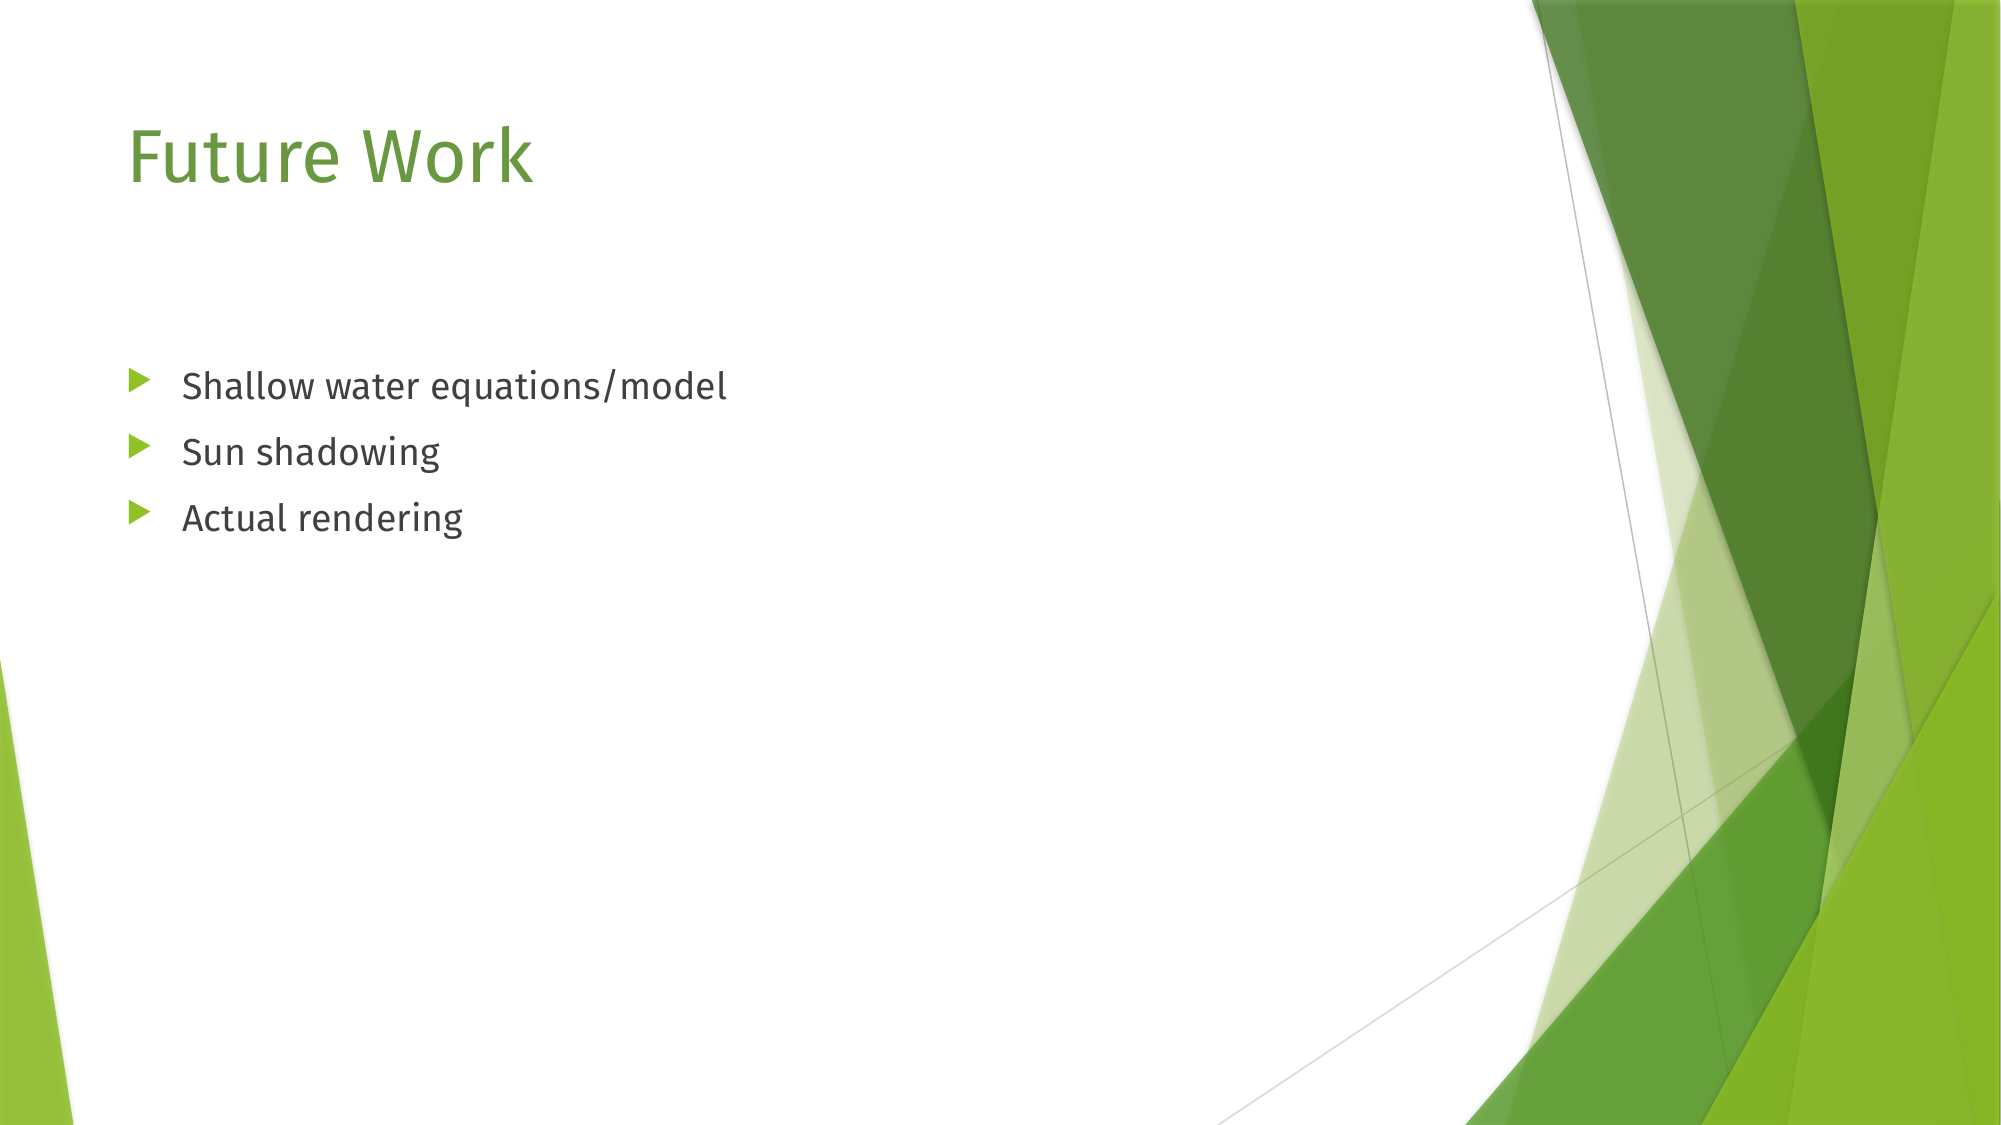

# Future Work
Shallow water equations/model
Sun shadowing
Actual rendering